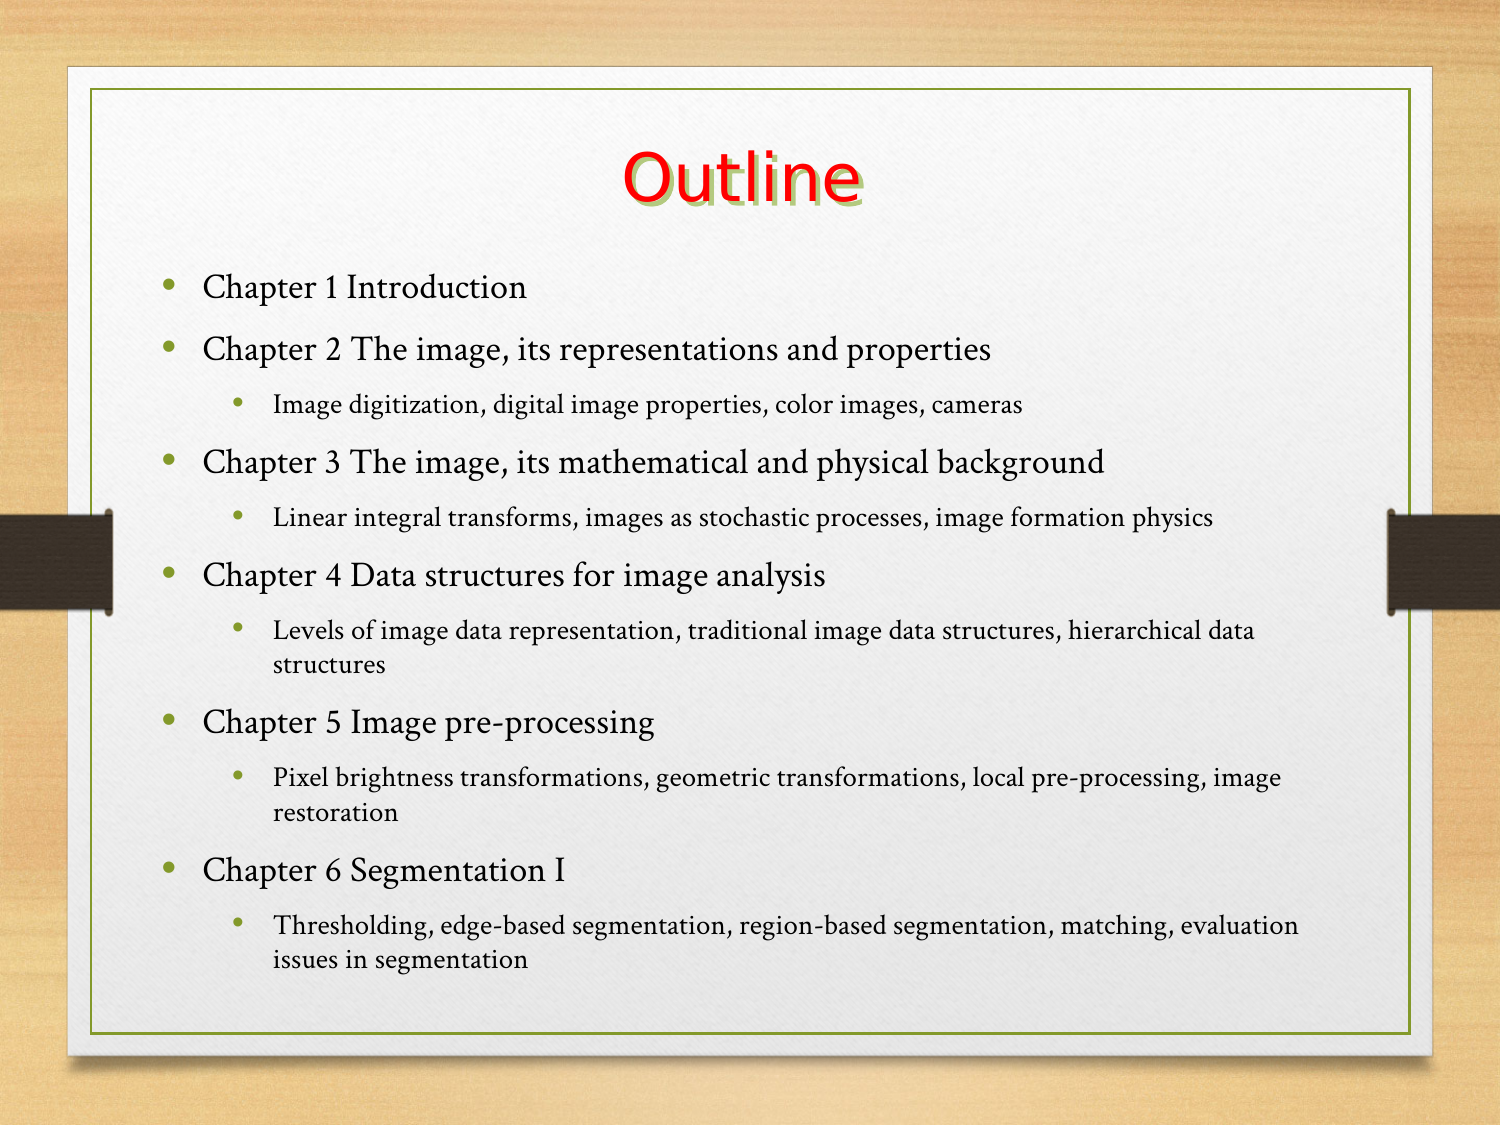

Outline
Chapter 1 Introduction
Chapter 2 The image, its representations and properties
Image digitization, digital image properties, color images, cameras
Chapter 3 The image, its mathematical and physical background
Linear integral transforms, images as stochastic processes, image formation physics
Chapter 4 Data structures for image analysis
Levels of image data representation, traditional image data structures, hierarchical data structures
Chapter 5 Image pre-processing
Pixel brightness transformations, geometric transformations, local pre-processing, image restoration
Chapter 6 Segmentation I
Thresholding, edge-based segmentation, region-based segmentation, matching, evaluation issues in segmentation